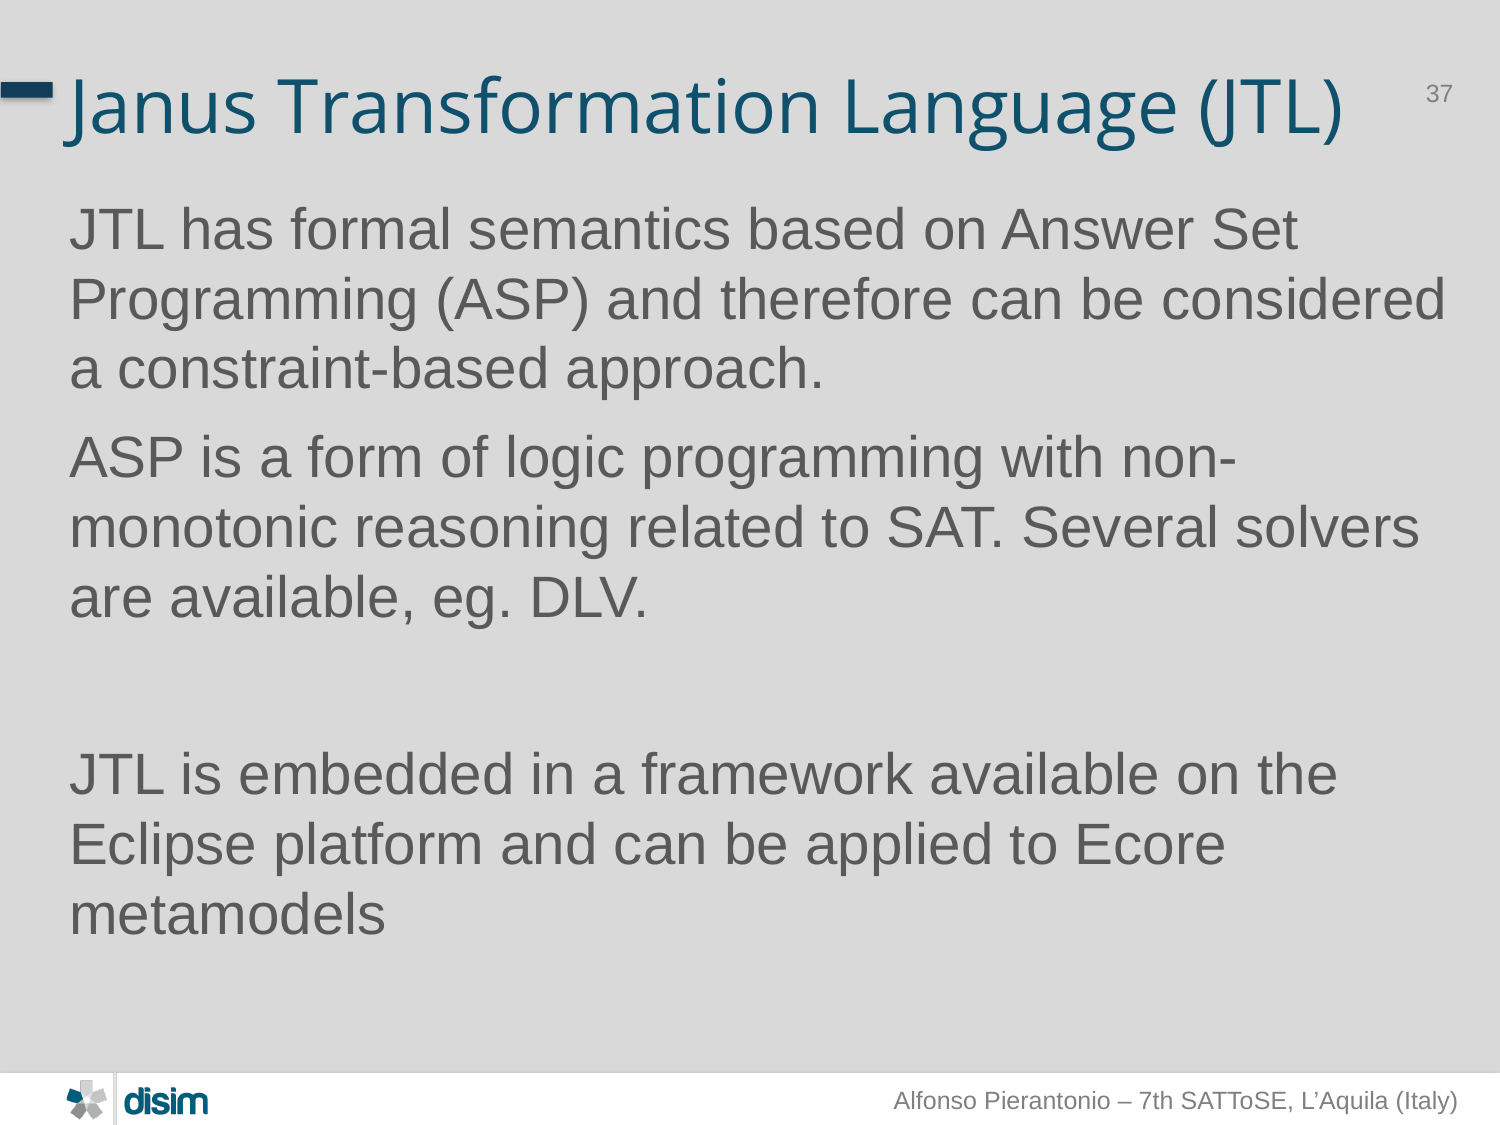

# Janus Transformation Language (JTL)
JTL has formal semantics based on Answer Set Programming (ASP) and therefore can be considered a constraint-based approach.
ASP is a form of logic programming with non-monotonic reasoning related to SAT. Several solvers are available, eg. DLV.

JTL is embedded in a framework available on the Eclipse platform and can be applied to Ecore metamodels